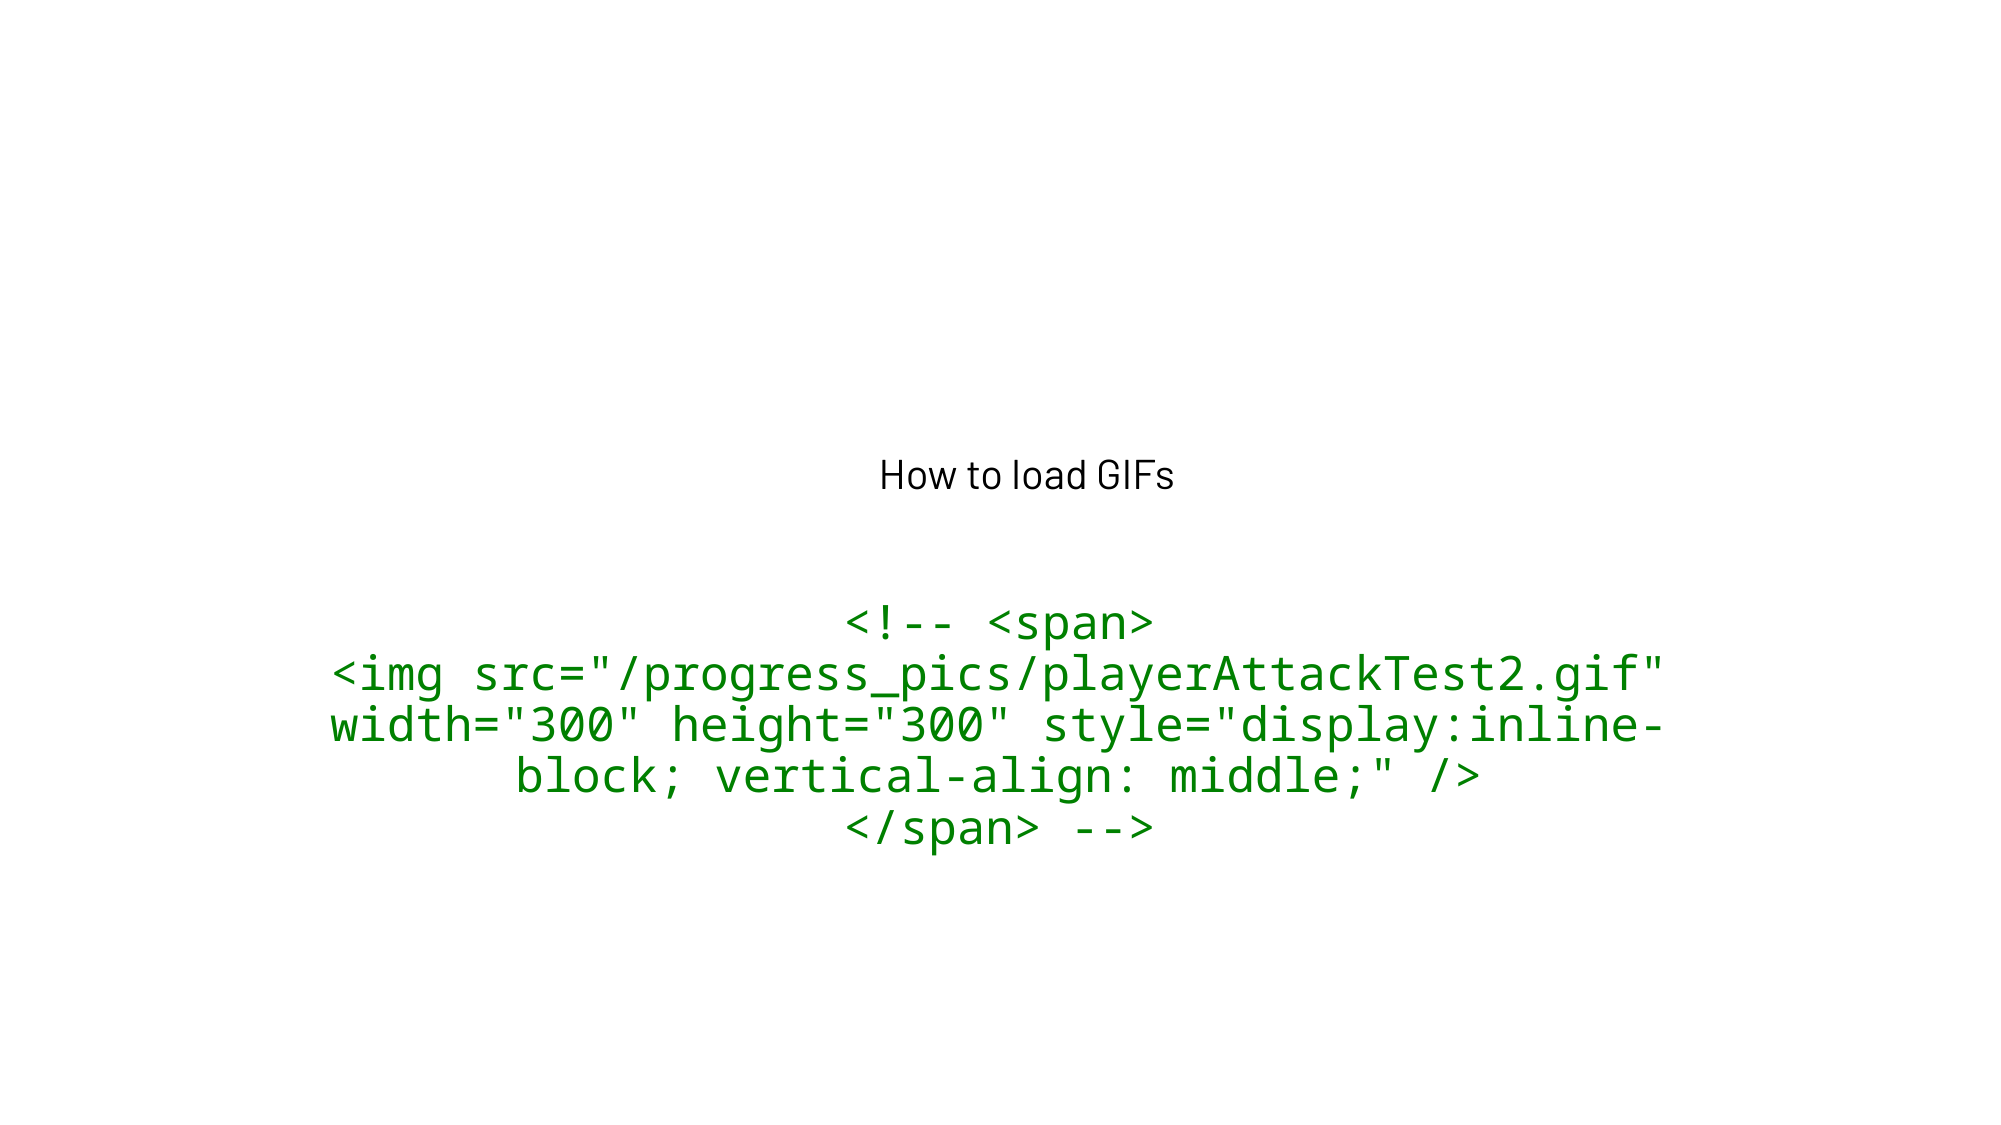

# How to load GIFs
<!-- <span>
<img src="/progress_pics/playerAttackTest2.gif" width="300" height="300" style="display:inline-block; vertical-align: middle;" />
</span> -->